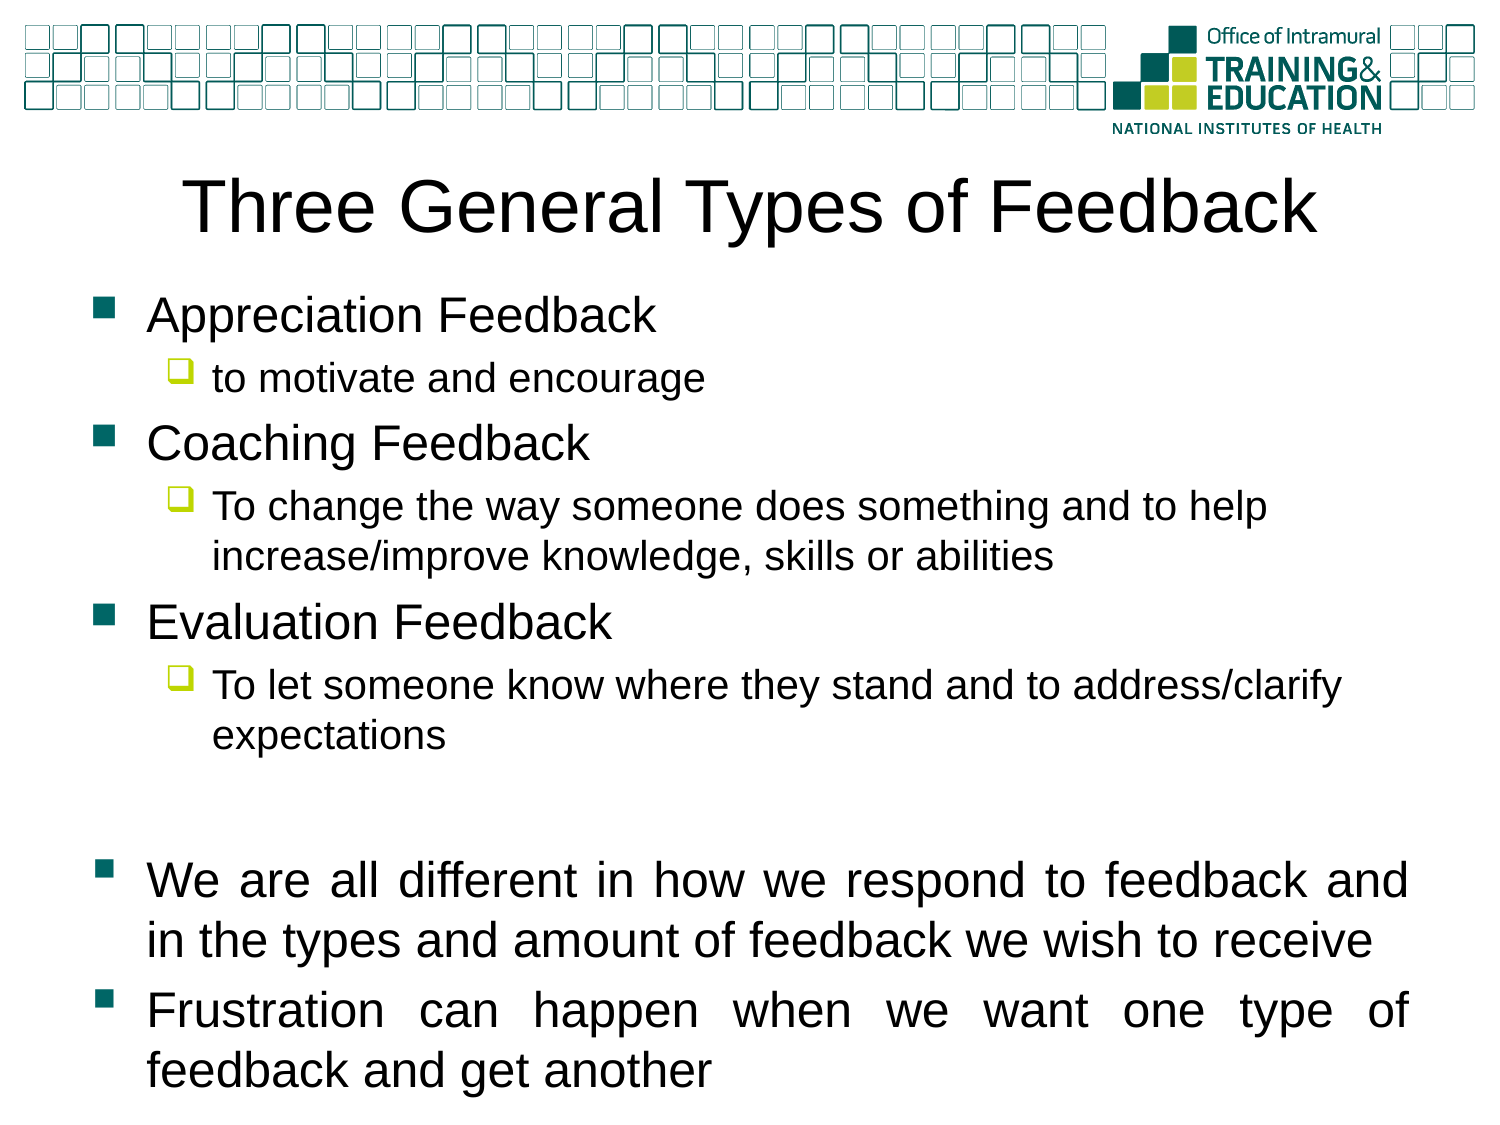

# Three General Types of Feedback
Appreciation Feedback
to motivate and encourage
Coaching Feedback
To change the way someone does something and to help increase/improve knowledge, skills or abilities
Evaluation Feedback
To let someone know where they stand and to address/clarify expectations

We are all different in how we respond to feedback and in the types and amount of feedback we wish to receive
Frustration can happen when we want one type of feedback and get another